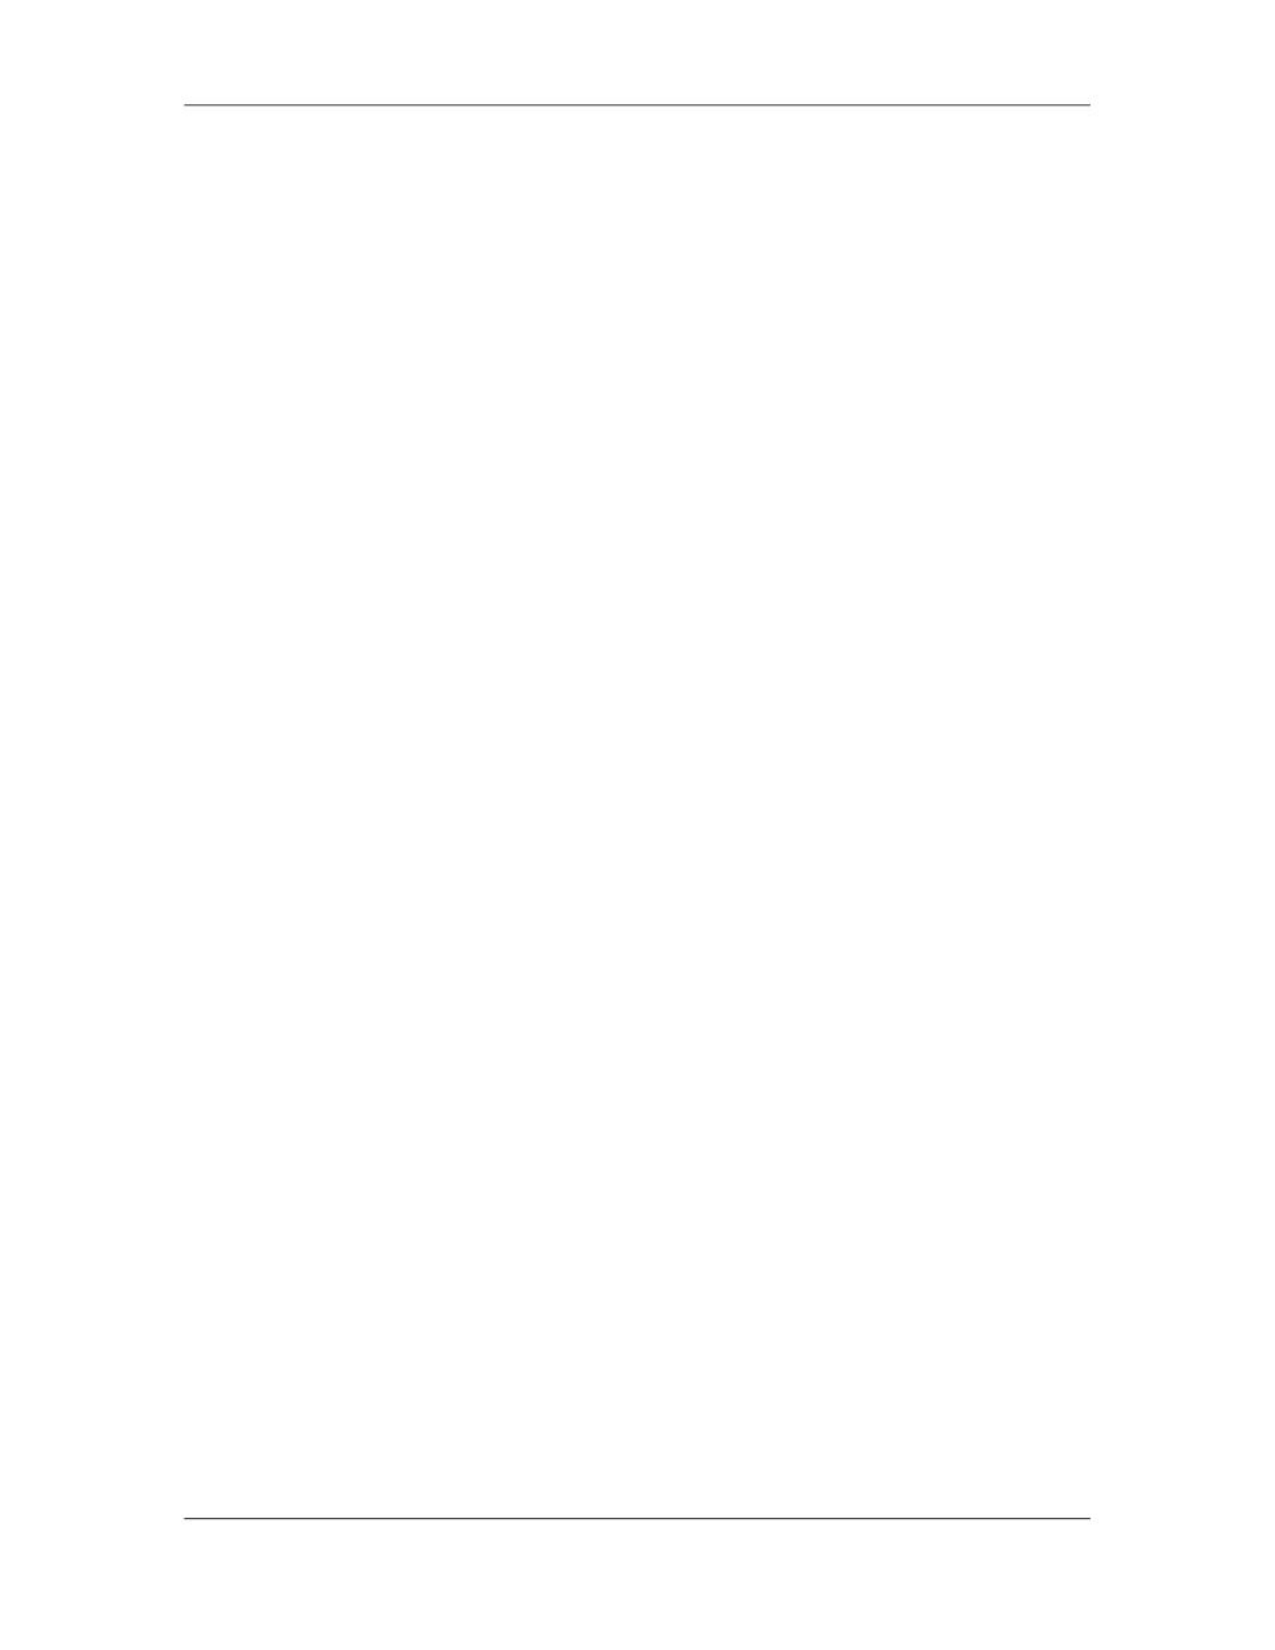

Software Project Management (CS615)

																																																																											flood the system with senseless messages. A disgruntled employee can also try to

																																																																											sabotage the project work by destroying files and programs.

																																																																											A poorly defined management objective is another development process risk. If the
																																																																											language in the management objective is ambiguous and not stated clearly, the risk

																																																																											management program will not function properly. Narrowly focused and changing
																																																																											objectives that are not updated can also be counted as risks. Lack of contingency plans,

																																																																											incomplete cost estimates, and unrealistic schedules are also potential risks in a project.
																																																																											Similarly, unrealistic performance standards are also potential risks to the development

																																																																											process. Other possible risks include contractual risks, technological risks, and
																																																																											inadequate documentation of other concurrent projects.

																																																																											Product Risks

																																																																											Product risks crop up in the form of changing requirements during product development.
																																																																											Incomplete and unclear requirements are a risk to the product during development.

																																																																											Similarly, problems in meeting design specifications can also be categorized as risk to
																																																																											product development.

																																																																											Risks could arise if the project deliverables or objectives are not clearly defined or if
																																																																											technical data is missing. The possibility of several alternatives at any given time during

																																																																											the project is also a cause of concern. If errors are not recognized during the design
																																																																											phase, they could turn into risks for the project. Similarly, risks could arise due to the size

																																																																											and complexity of the product or while achieving client acceptance of the product.

																																																																																																									Note:

																																																																																																									The key idea in risk management is not to wait for a risk to materialize and
																																																																																																									become a problem. The objective of risk management is to ensure that for each

																																																																																																									perceived risk, you know well in advance how to tackle it.

																																																																											Risk Management Process

																																																																											Project Risk Management includes the processes concerned with conducting risk
																																																																											management planning, identification, analysis, responses, and control on a project. The

																																																																											objectives of Risk Management are to increase the probability and impacts of positive
																																																																											events and decrease the probability and impacts of events adverse to project objectives.

																																																																											The process of risk management begins during the analysis phase of software

																																																																											development life cycle. However, the actual process of managing risks continues
																																																																											throughout the product development phase. Risk management is a dynamic process

																																																																											because it deals with the activities that are yet to happen. Risk management has a two-
																																																																											fold agenda. First, deciding actions for preventing risks from happening, and second,

																																																																											deciding actions for tackling risks that materialize. Therefore, risk management is all
																																																																											about pre-empting a risk, coming up with a plan for resolving the risk, and finally

																																																																											executing the plan.
																																																																											Figure 6.1 displays the steps of the risk management process. Formally, articulated, risk

																																																																											management process consists of three steps:
																																																																																										1.							Risk identification

																																																																																										2.							Risk analysis

																																																																																						                                                                                                                                 308

																																																																																																																																																																																						© Copyright Virtual University of Pakistan